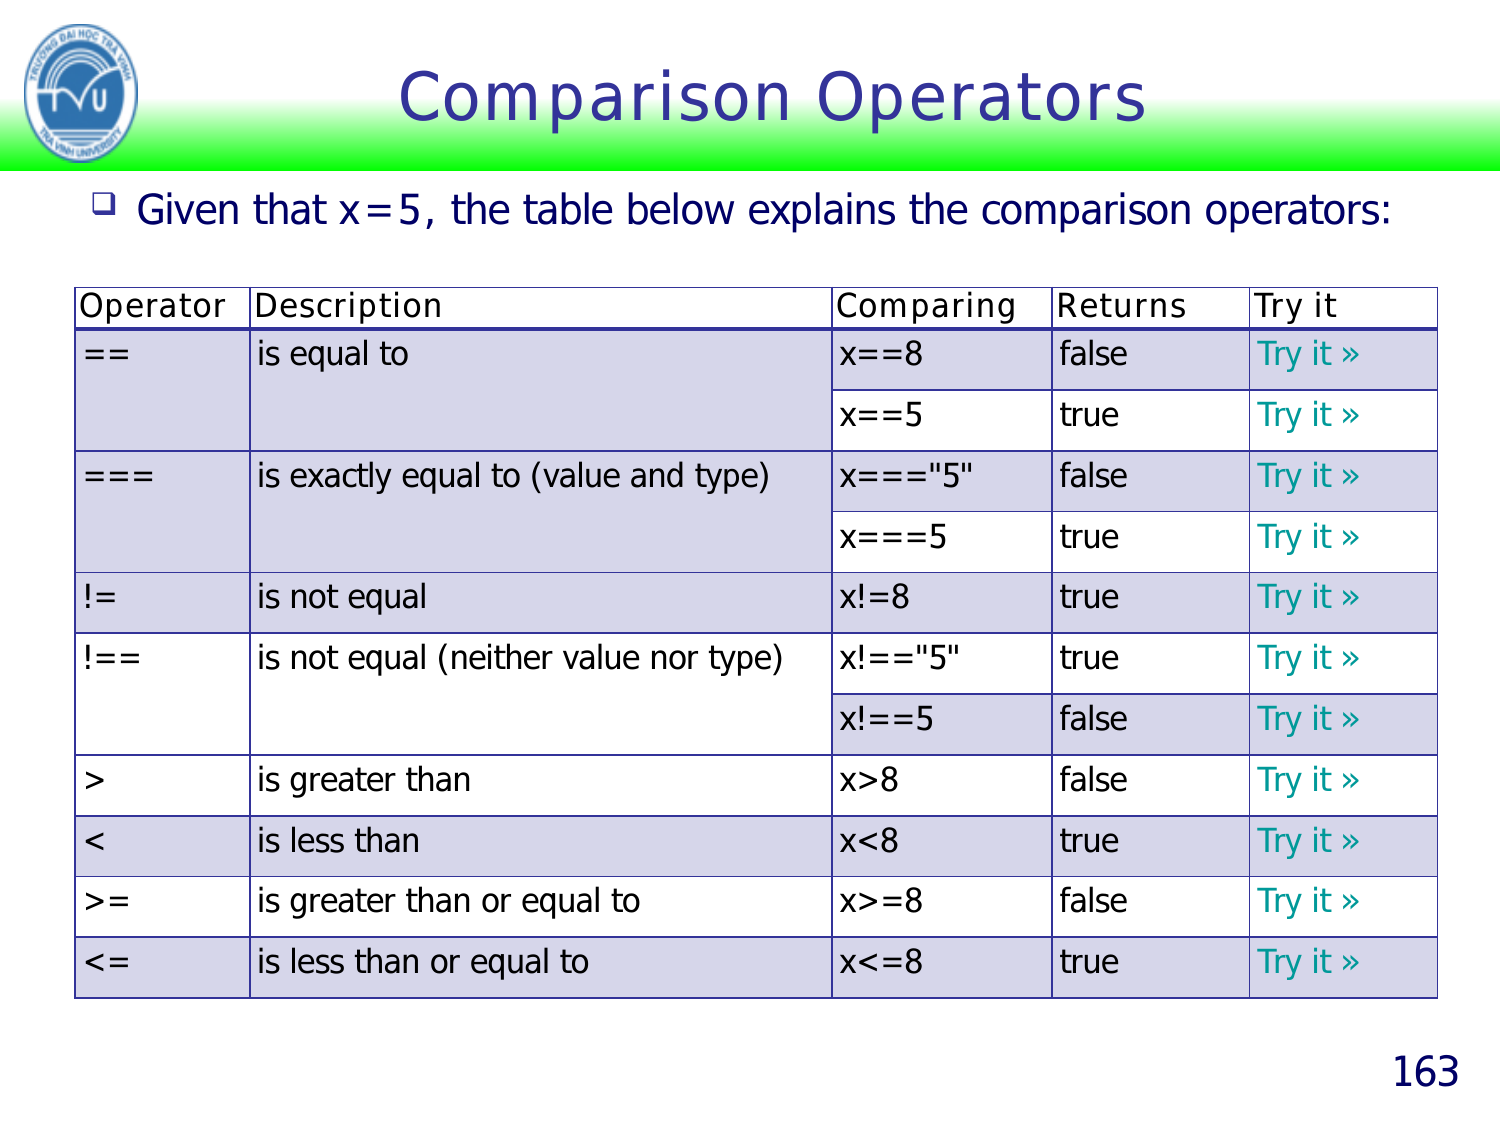

# Comparison Operators
Given that x=5, the table below explains the comparison operators:
| Operator | Description | Comparing | Returns | Try it |
| --- | --- | --- | --- | --- |
| == | is equal to | x==8 | false | Try it » |
|  |  | x==5 | true | Try it » |
| === | is exactly equal to (value and type) | x==="5" | false | Try it » |
|  |  | x===5 | true | Try it » |
| != | is not equal | x!=8 | true | Try it » |
| !== | is not equal (neither value nor type) | x!=="5" | true | Try it » |
|  |  | x!==5 | false | Try it » |
| > | is greater than | x>8 | false | Try it » |
| < | is less than | x<8 | true | Try it » |
| >= | is greater than or equal to | x>=8 | false | Try it » |
| <= | is less than or equal to | x<=8 | true | Try it » |
163